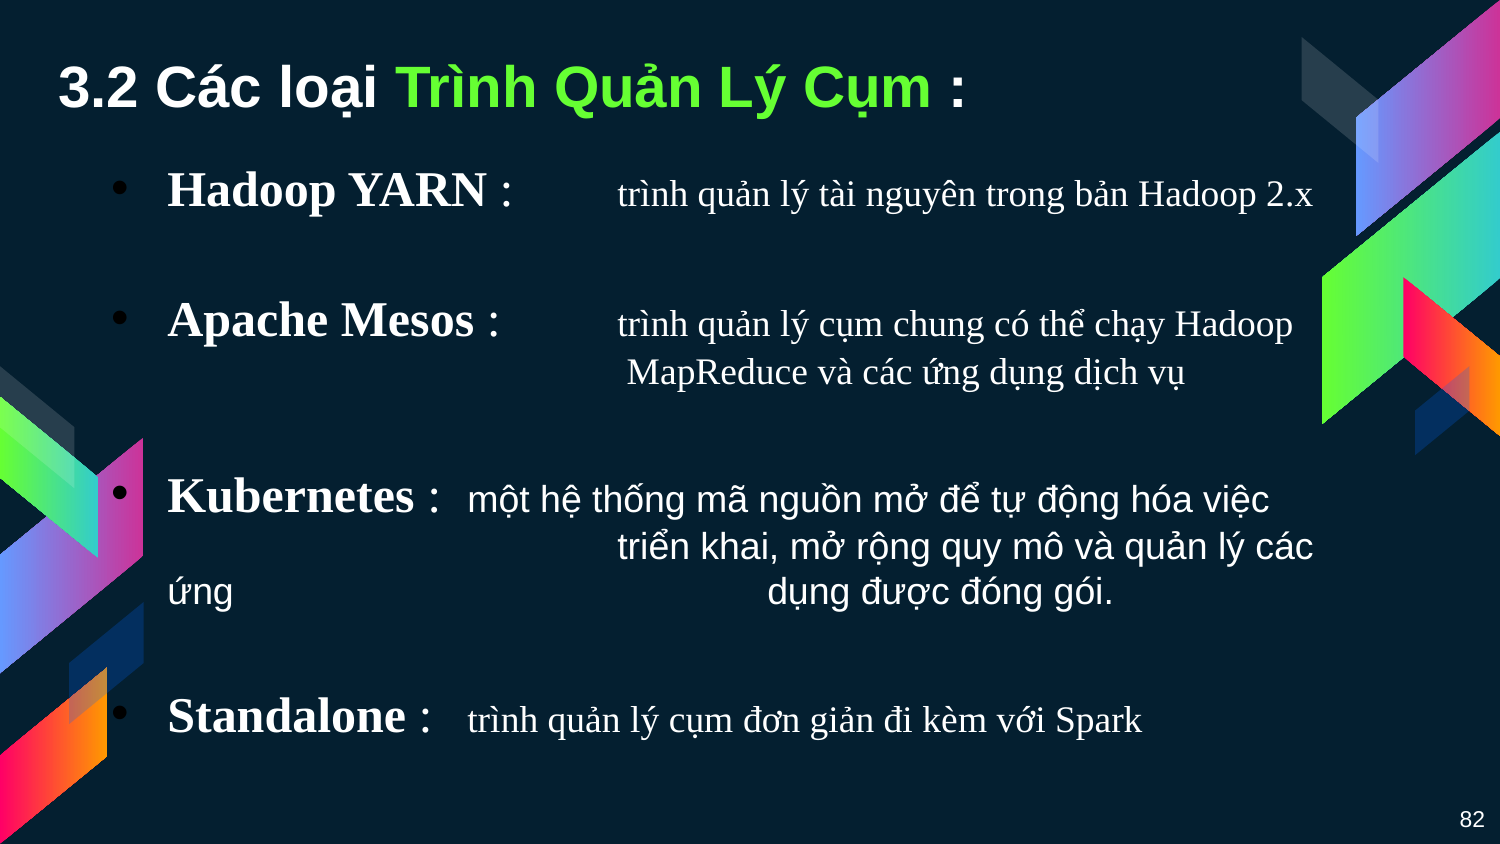

3.2 Các loại Trình Quản Lý Cụm :

Hadoop YARN : 	trình quản lý tài nguyên trong bản Hadoop 2.x

Apache Mesos : 	trình quản lý cụm chung có thể chạy Hadoop 				 MapReduce và các ứng dụng dịch vụ

Kubernetes : 	một hệ thống mã nguồn mở để tự động hóa việc 		    		triển khai, mở rộng quy mô và quản lý các ứng 		    		dụng được đóng gói.

Standalone : 	trình quản lý cụm đơn giản đi kèm với Spark

82